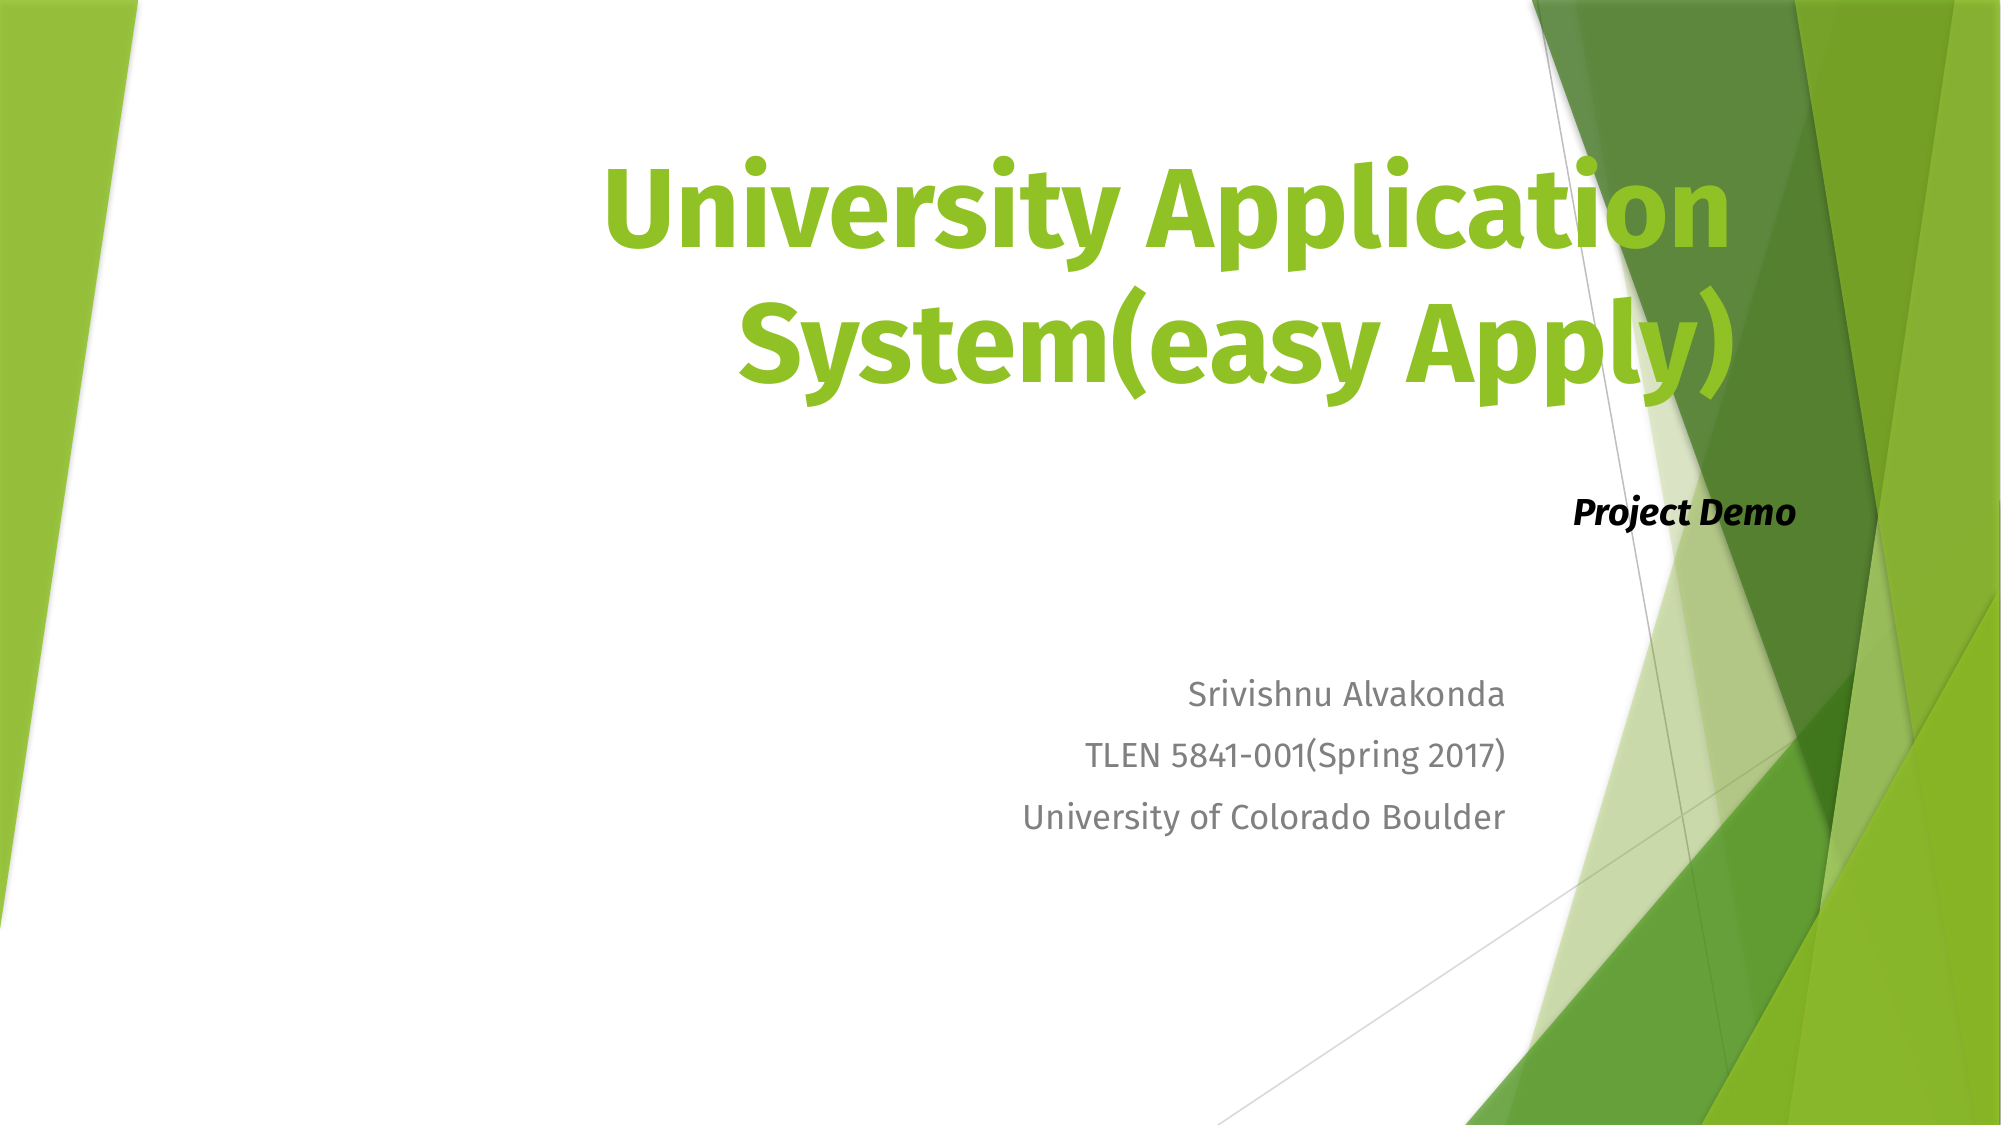

# University Application System(easy Apply)
Project Demo

Srivishnu Alvakonda
TLEN 5841-001(Spring 2017)
University of Colorado Boulder